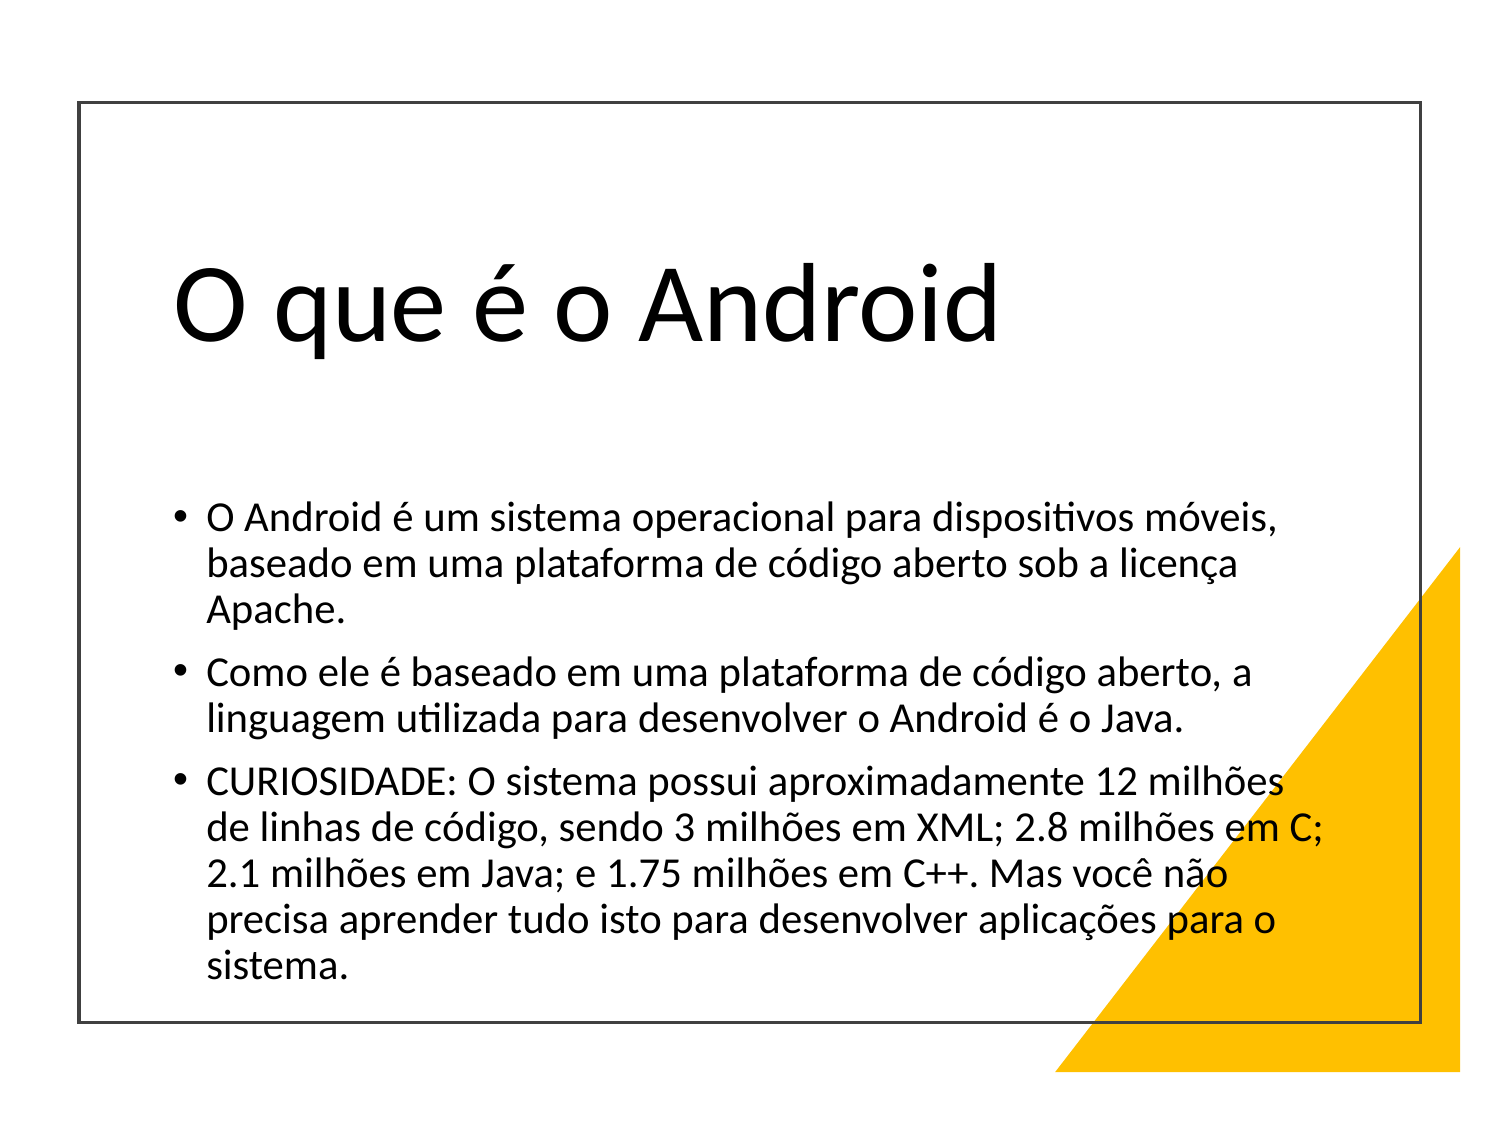

# O que é o Android
O Android é um sistema operacional para dispositivos móveis, baseado em uma plataforma de código aberto sob a licença Apache.
Como ele é baseado em uma plataforma de código aberto, a linguagem utilizada para desenvolver o Android é o Java.
CURIOSIDADE: O sistema possui aproximadamente 12 milhões de linhas de código, sendo 3 milhões em XML; 2.8 milhões em C; 2.1 milhões em Java; e 1.75 milhões em C++. Mas você não precisa aprender tudo isto para desenvolver aplicações para o sistema.